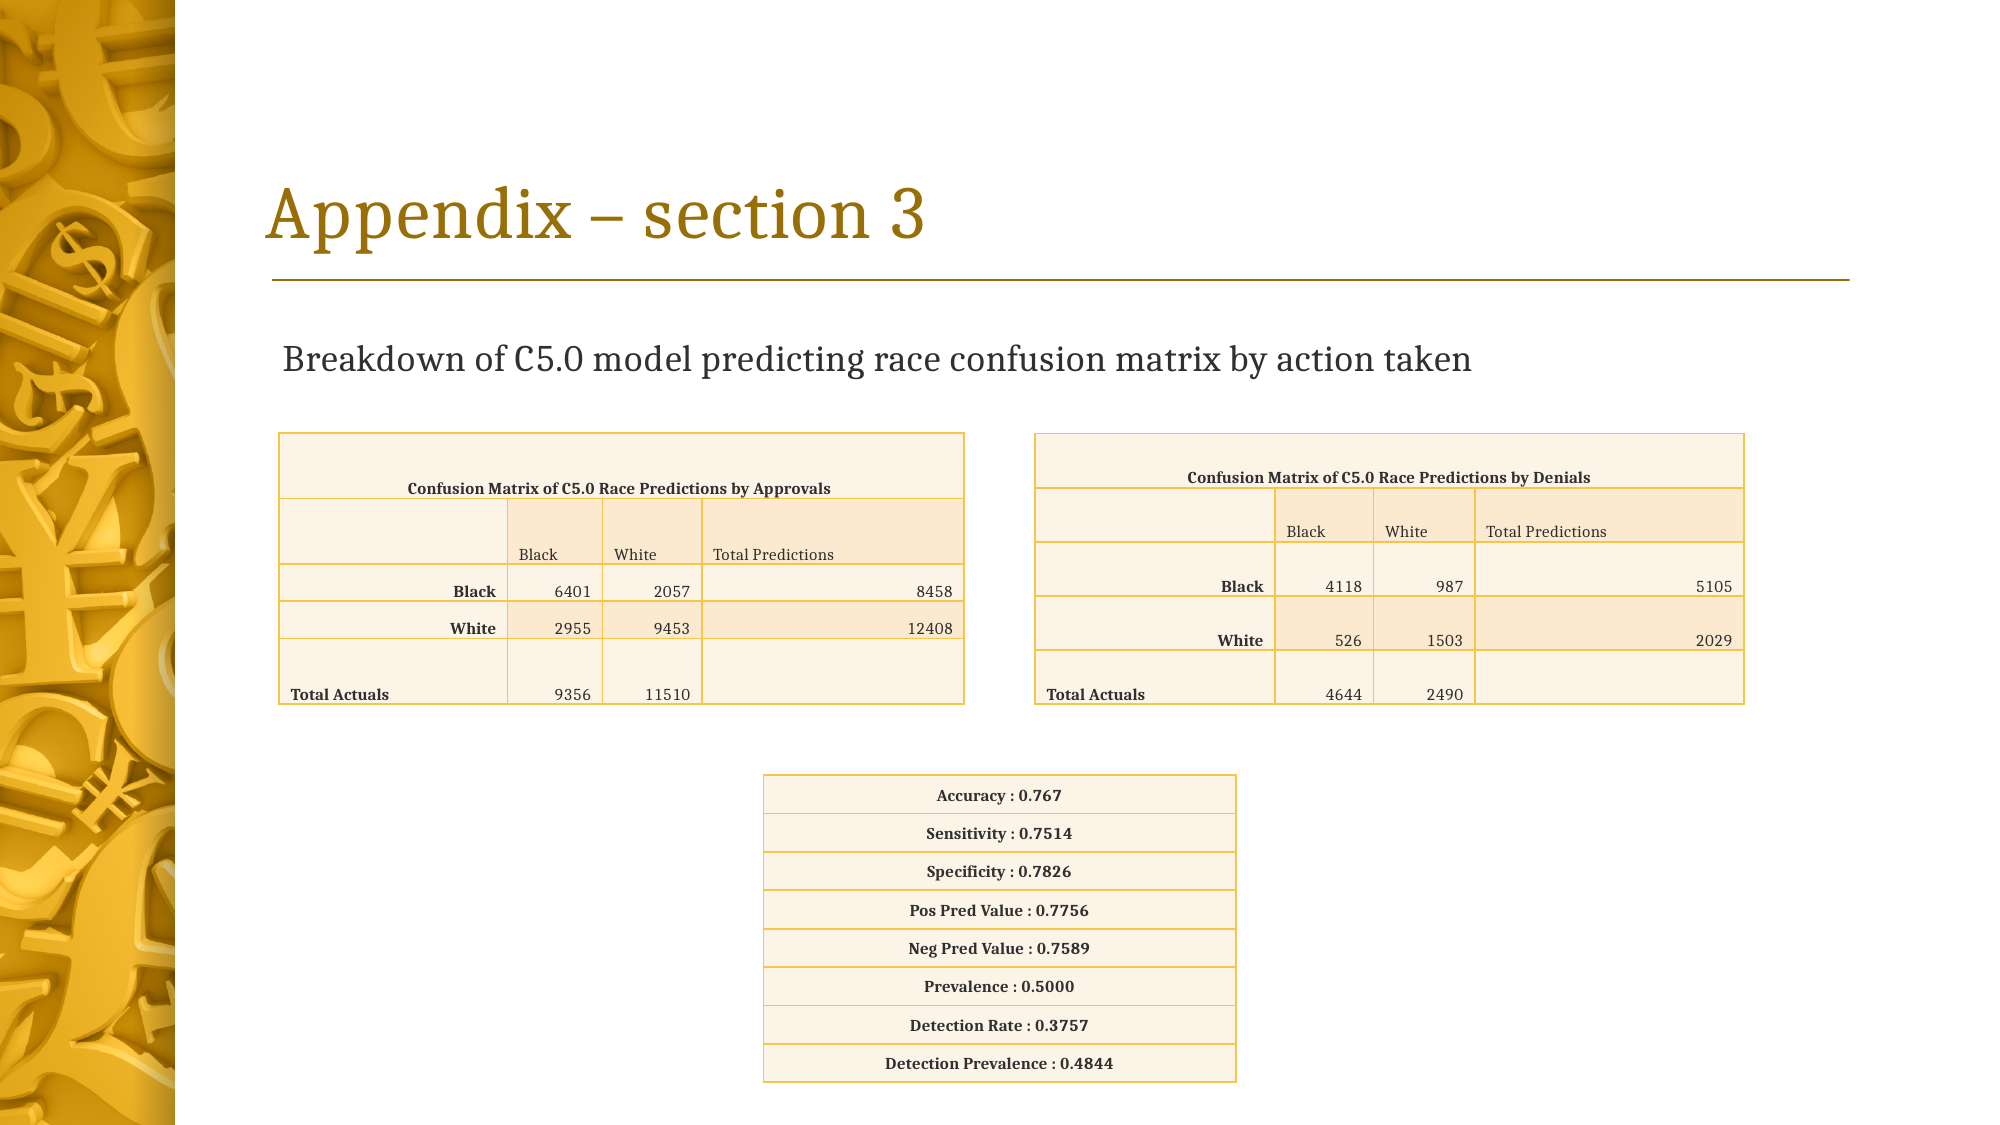

# Appendix – section 3
Breakdown of C5.0 model predicting race confusion matrix by action taken
| Confusion Matrix of C5.0 Race Predictions by Approvals |  |  |  |
| --- | --- | --- | --- |
|  | Black | White | Total Predictions |
| Black | 6401 | 2057 | 8458 |
| White | 2955 | 9453 | 12408 |
| Total Actuals | 9356 | 11510 |  |
| Confusion Matrix of C5.0 Race Predictions by Denials |  |  |  |
| --- | --- | --- | --- |
|  | Black | White | Total Predictions |
| Black | 4118 | 987 | 5105 |
| White | 526 | 1503 | 2029 |
| Total Actuals | 4644 | 2490 |  |
| Accuracy : 0.767 |
| --- |
| Sensitivity : 0.7514 |
| Specificity : 0.7826 |
| Pos Pred Value : 0.7756 |
| Neg Pred Value : 0.7589 |
| Prevalence : 0.5000 |
| Detection Rate : 0.3757 |
| Detection Prevalence : 0.4844 |